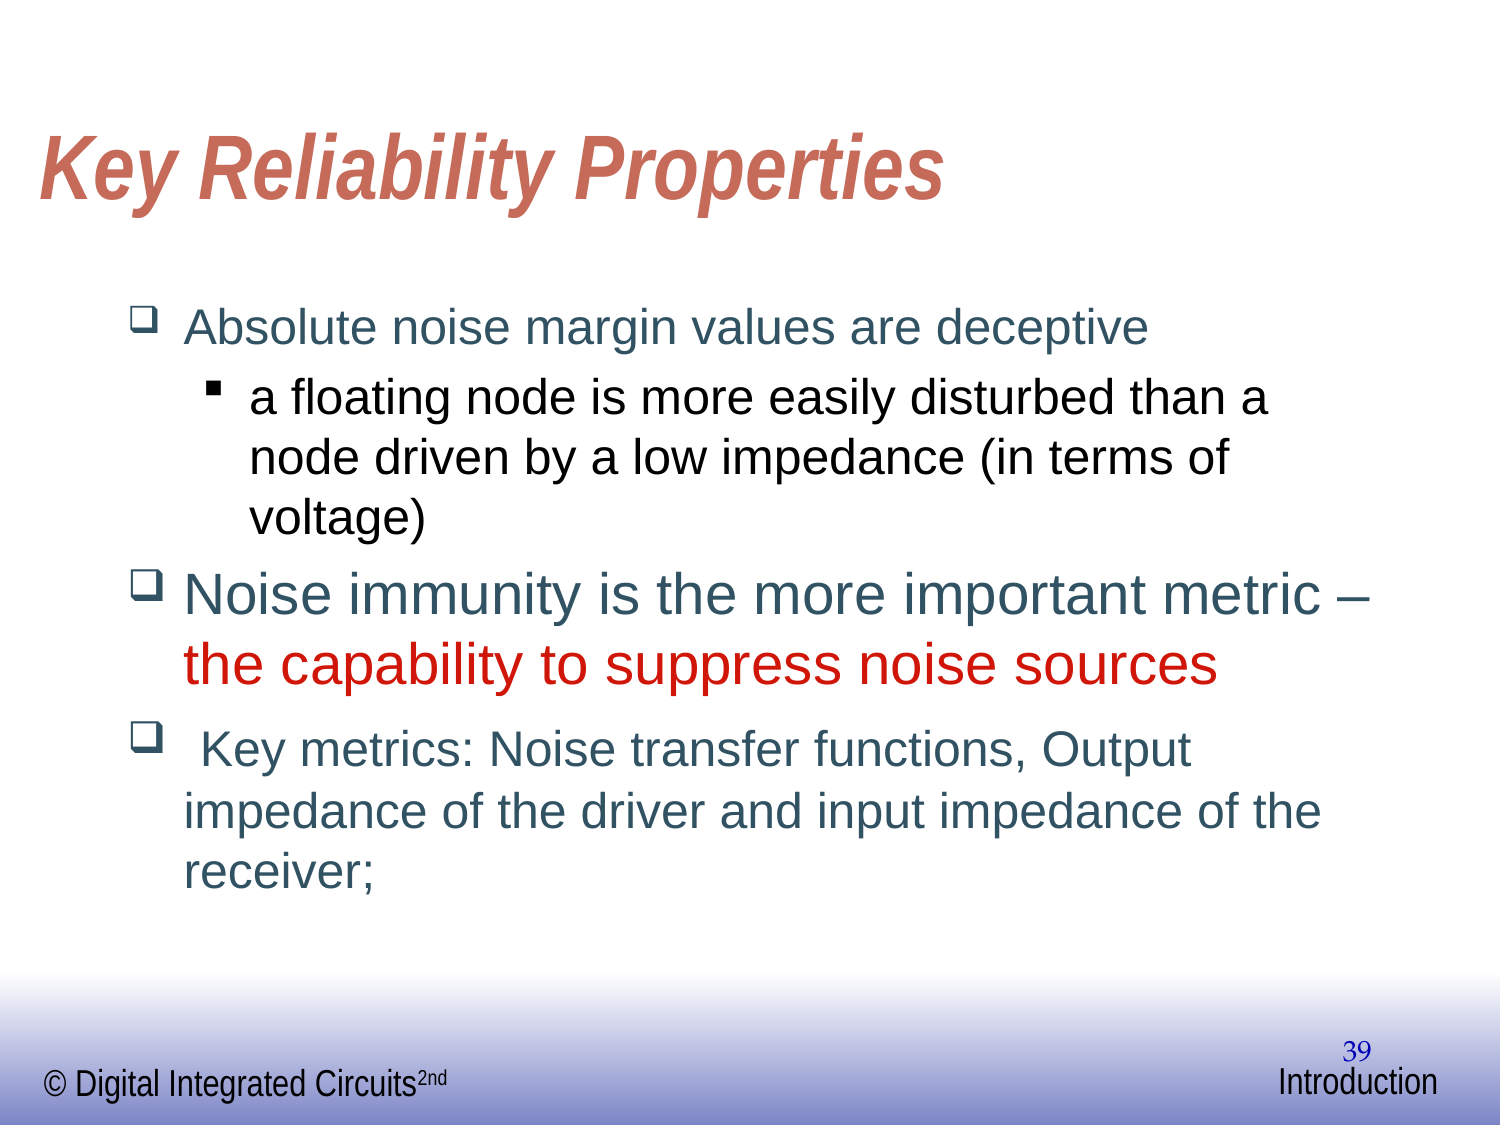

# Key Reliability Properties
Absolute noise margin values are deceptive
a floating node is more easily disturbed than a node driven by a low impedance (in terms of voltage)
Noise immunity is the more important metric – the capability to suppress noise sources
 Key metrics: Noise transfer functions, Output impedance of the driver and input impedance of the receiver;
39